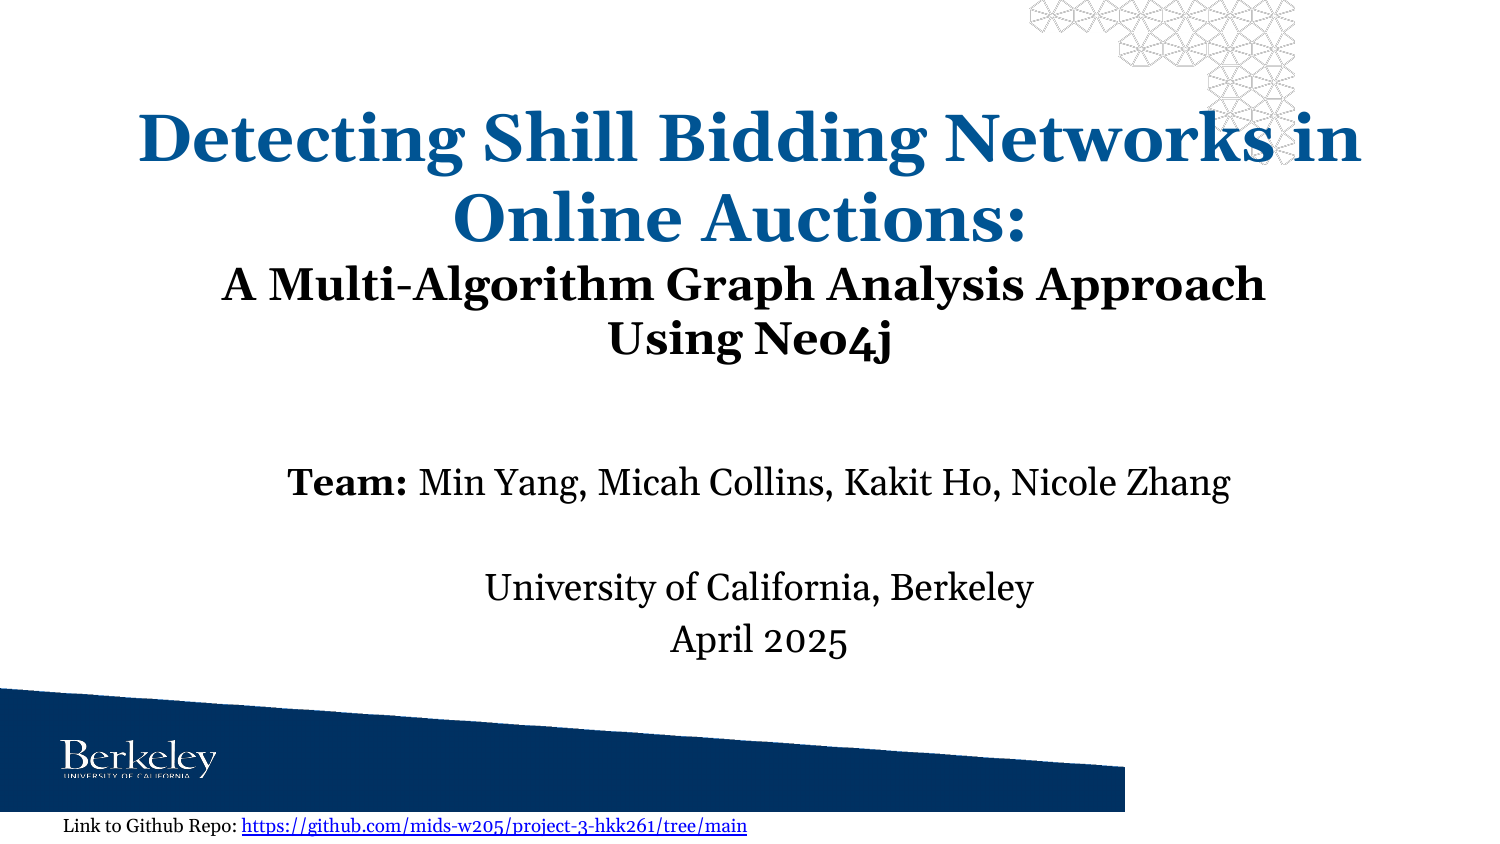

# Detecting Shill Bidding Networks in Online Auctions: A Multi-Algorithm Graph Analysis Approach Using Neo4j

Team: Min Yang, Micah Collins, Kakit Ho, Nicole Zhang

University of California, Berkeley
April 2025
1
Link to Github Repo: https://github.com/mids-w205/project-3-hkk261/tree/main